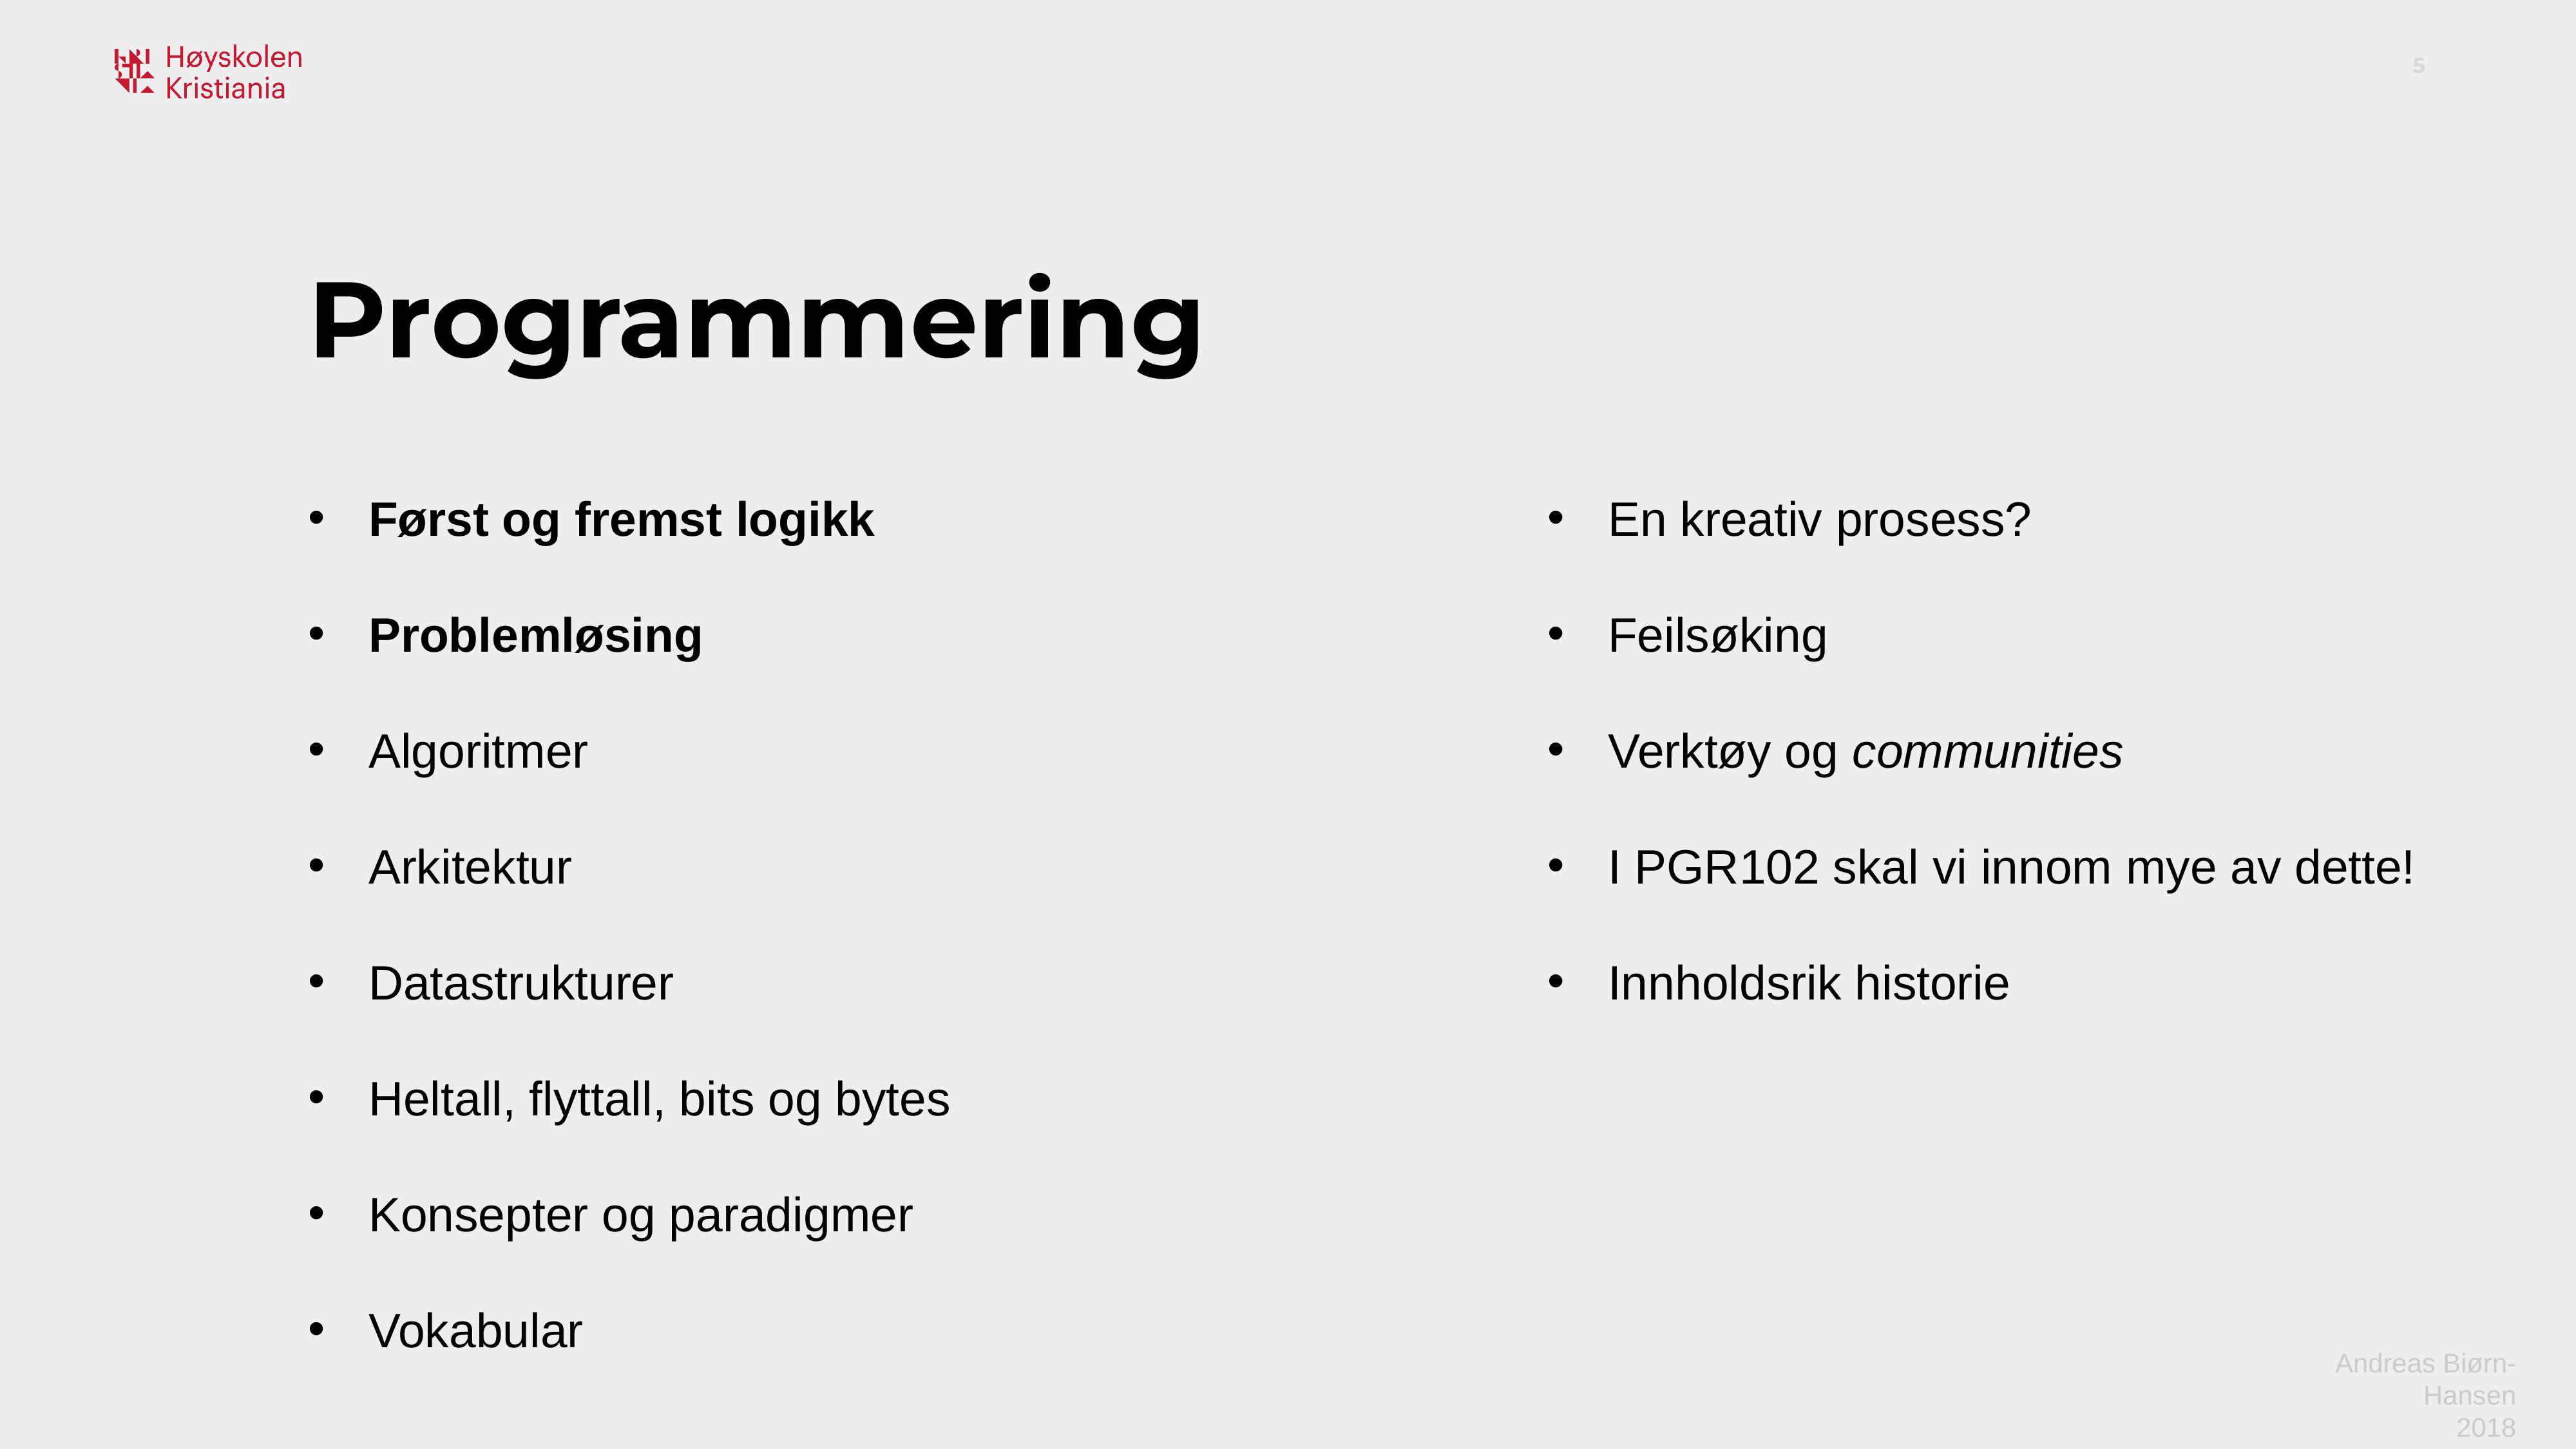

Programmering
Først og fremst logikk

Problemløsing

Algoritmer

Arkitektur

Datastrukturer

Heltall, flyttall, bits og bytes

Konsepter og paradigmer

Vokabular

En kreativ prosess?

Feilsøking

Verktøy og communities

I PGR102 skal vi innom mye av dette!

Innholdsrik historie